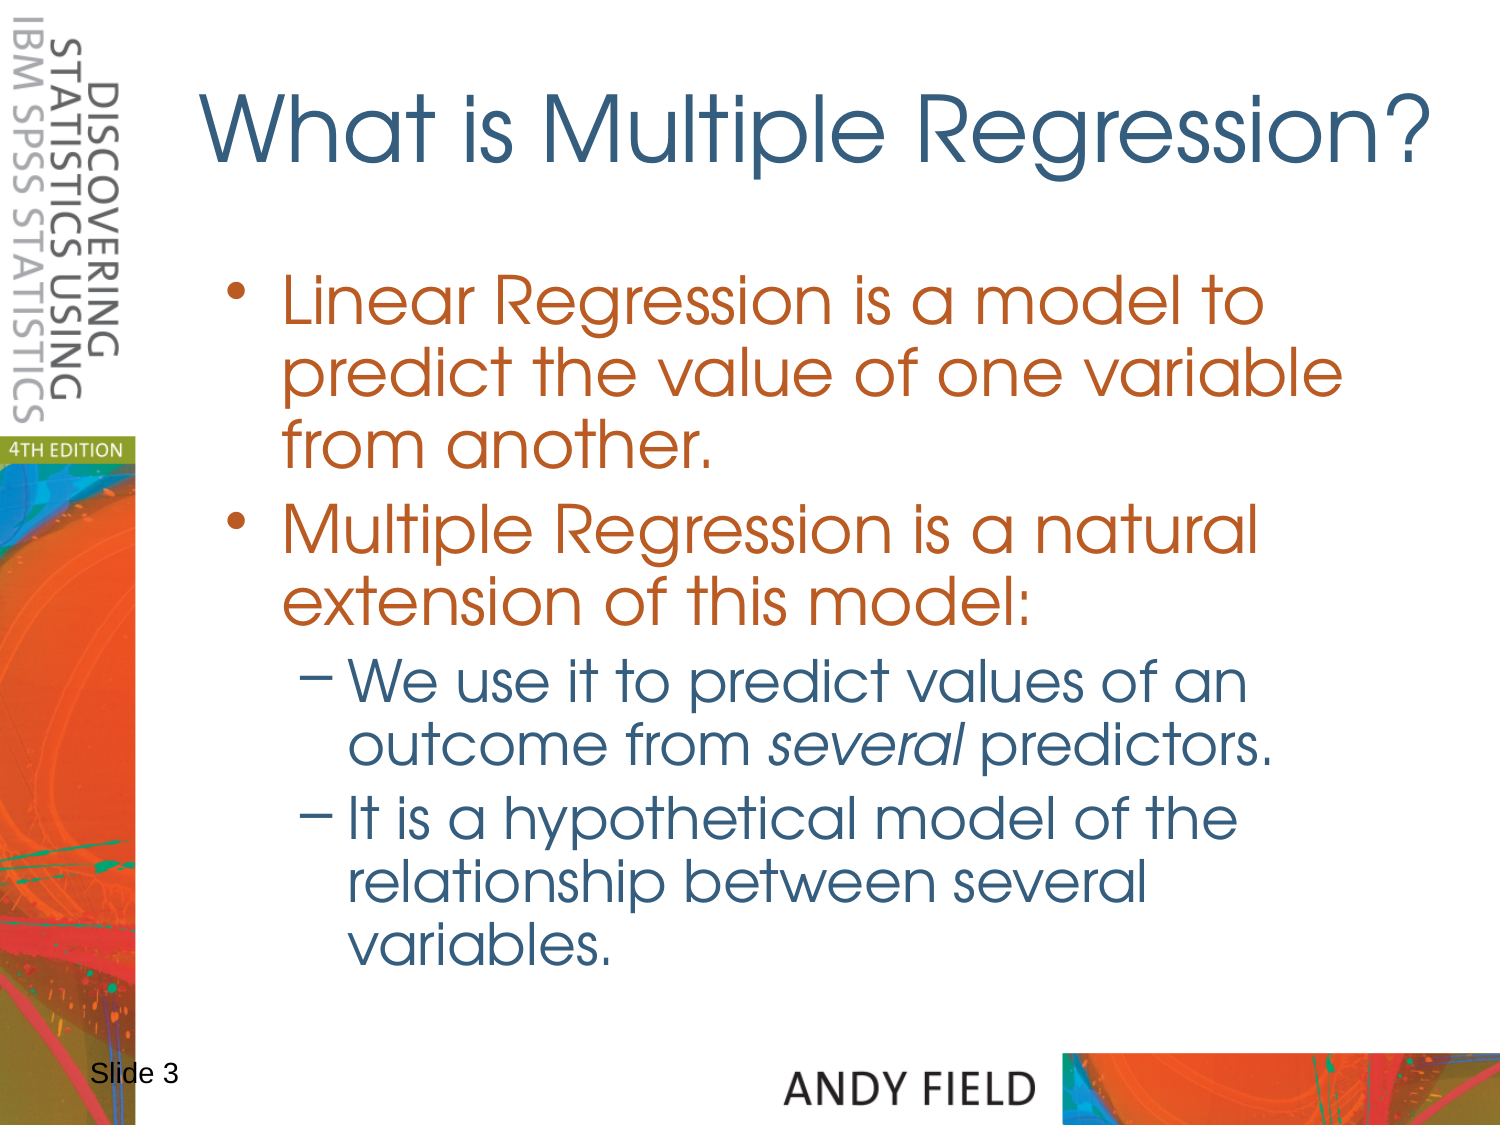

# What is Multiple Regression?
Linear Regression is a model to predict the value of one variable from another.
Multiple Regression is a natural extension of this model:
We use it to predict values of an outcome from several predictors.
It is a hypothetical model of the relationship between several variables.
Slide 3